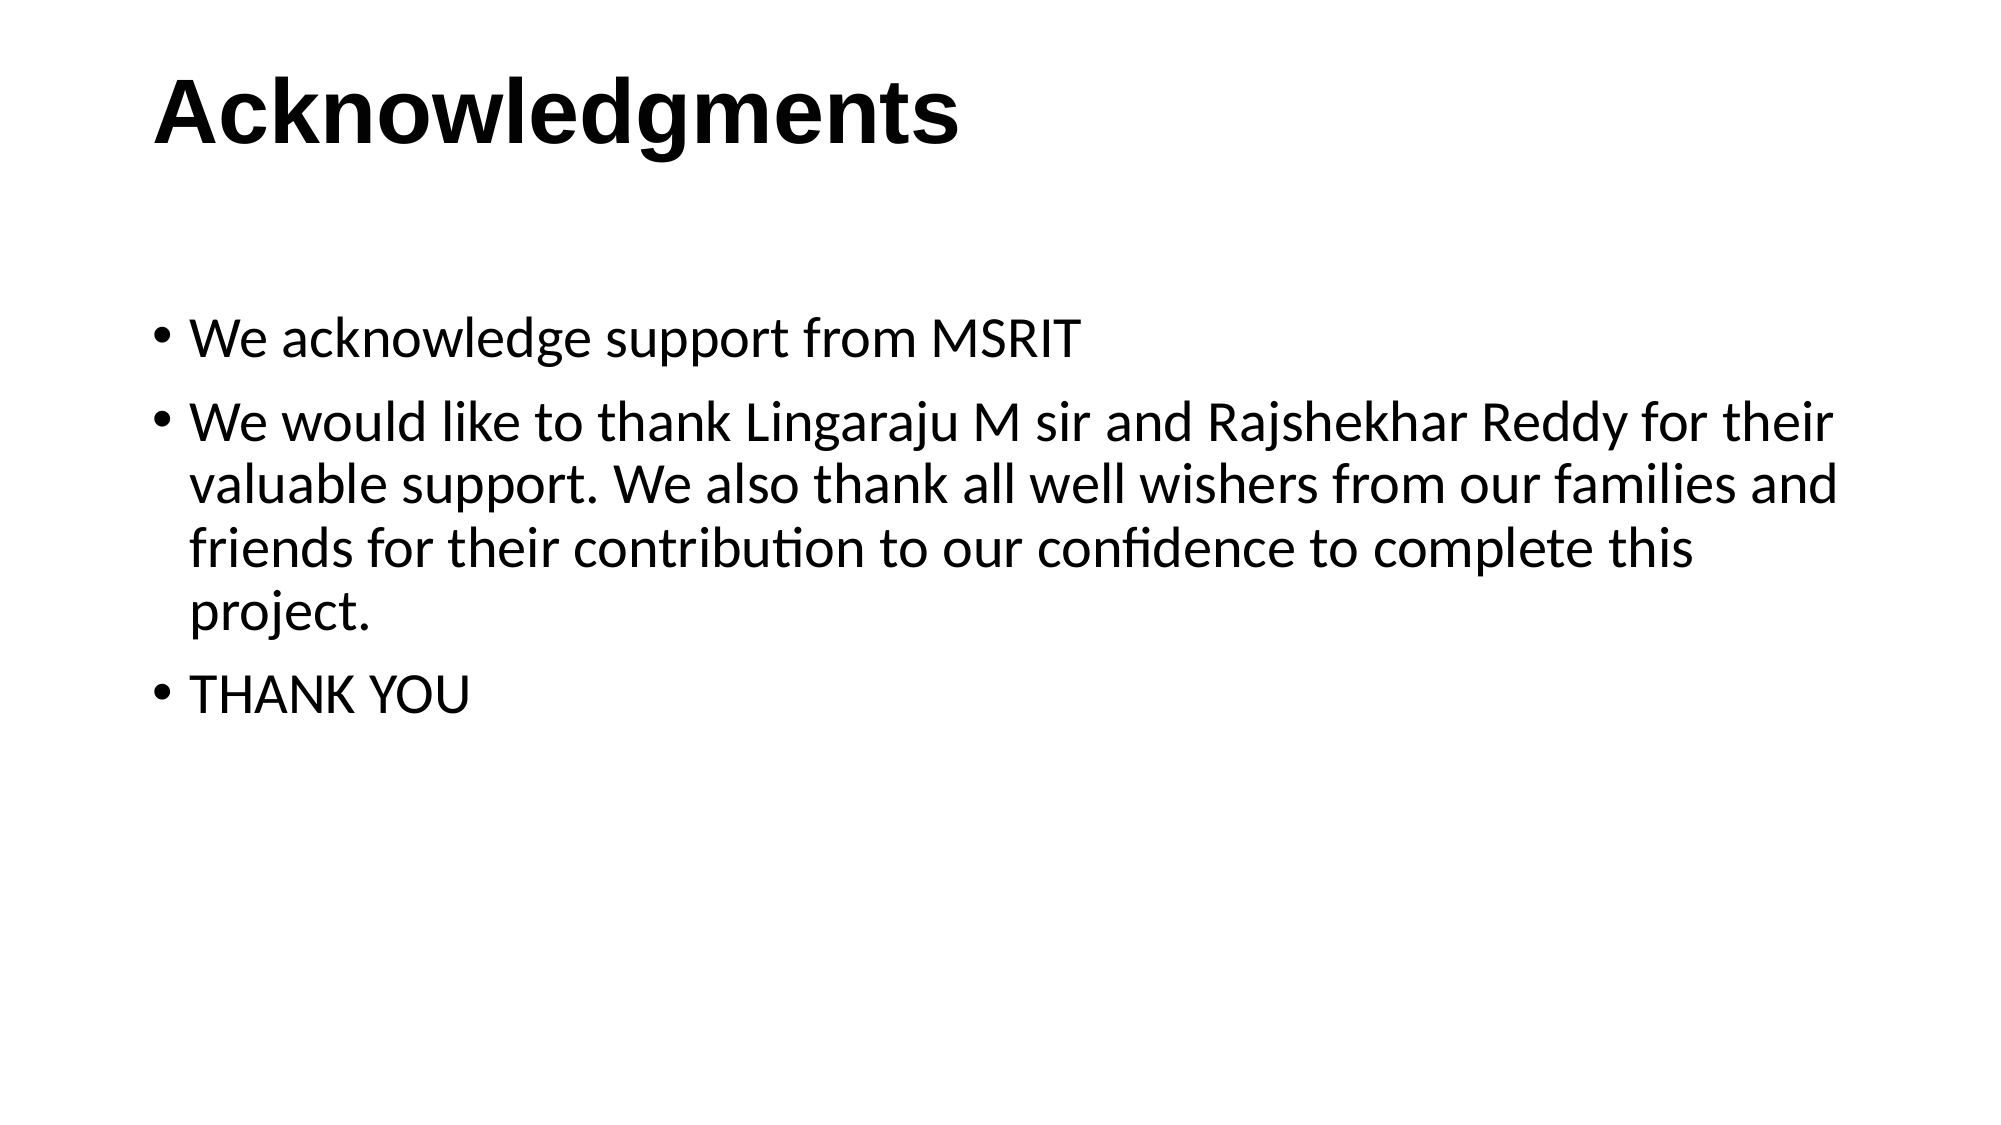

# Acknowledgments
We acknowledge support from MSRIT
We would like to thank Lingaraju M sir and Rajshekhar Reddy for their valuable support. We also thank all well wishers from our families and friends for their contribution to our confidence to complete this project.
THANK YOU